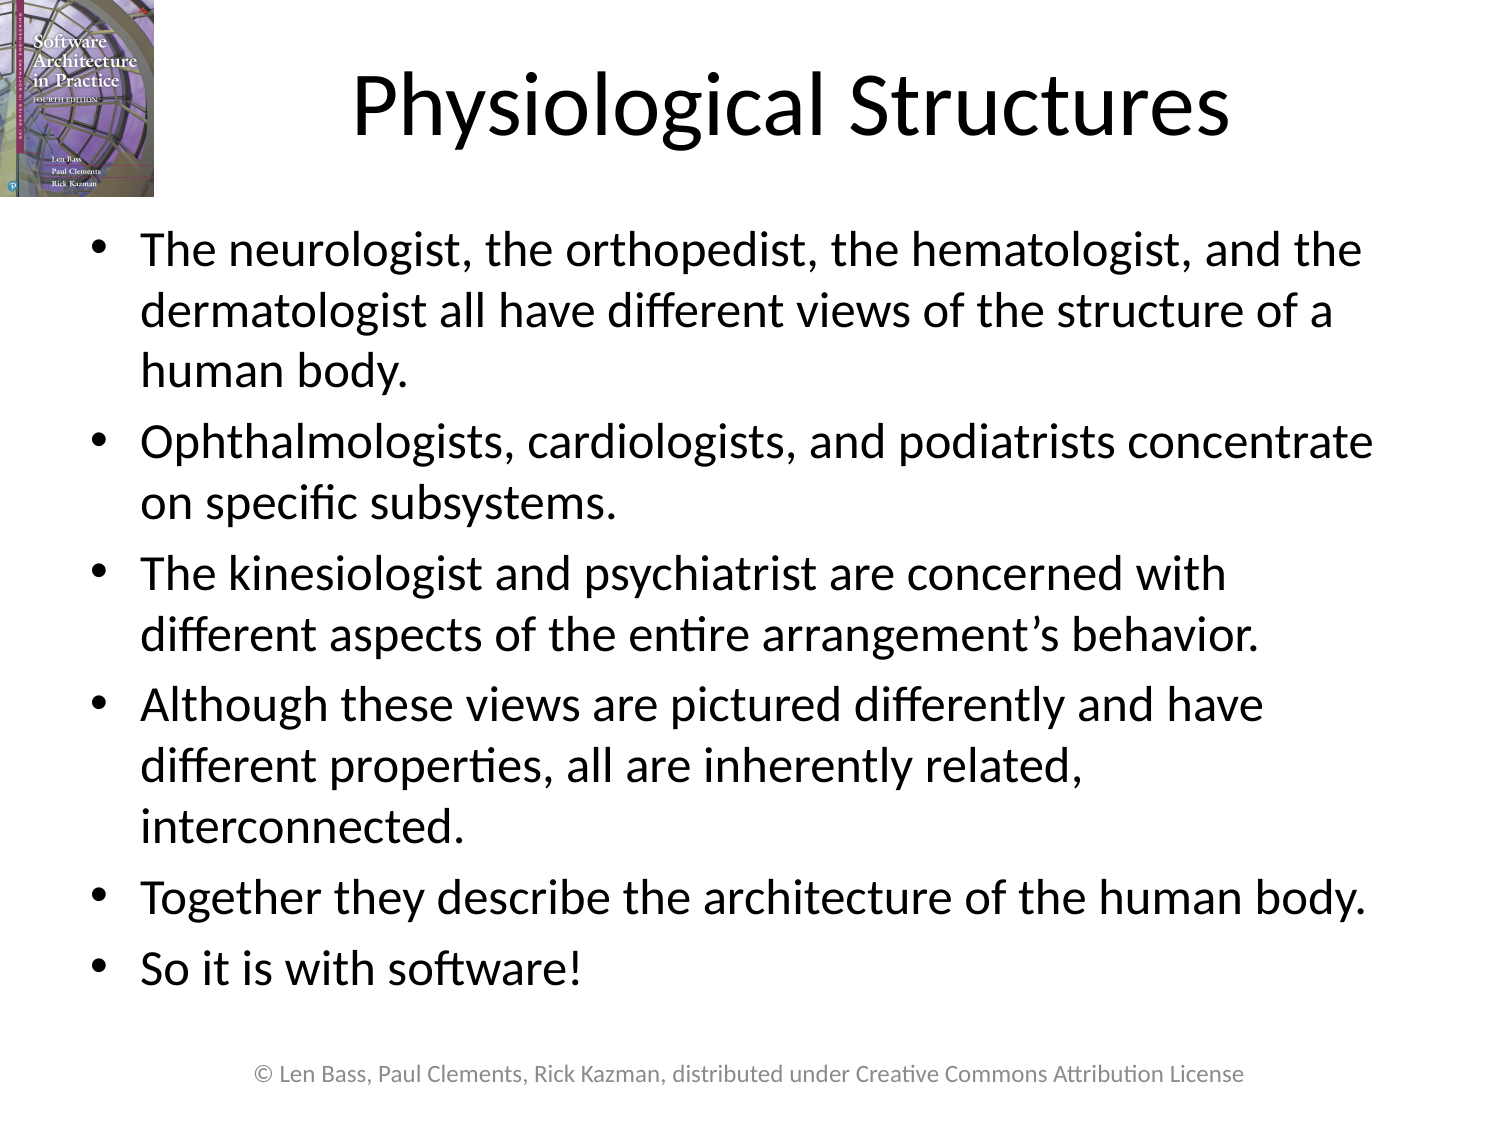

# Physiological Structures
The neurologist, the orthopedist, the hematologist, and the dermatologist all have different views of the structure of a human body.
Ophthalmologists, cardiologists, and podiatrists concentrate on specific subsystems.
The kinesiologist and psychiatrist are concerned with different aspects of the entire arrangement’s behavior.
Although these views are pictured differently and have different properties, all are inherently related, interconnected.
Together they describe the architecture of the human body.
So it is with software!
© Len Bass, Paul Clements, Rick Kazman, distributed under Creative Commons Attribution License